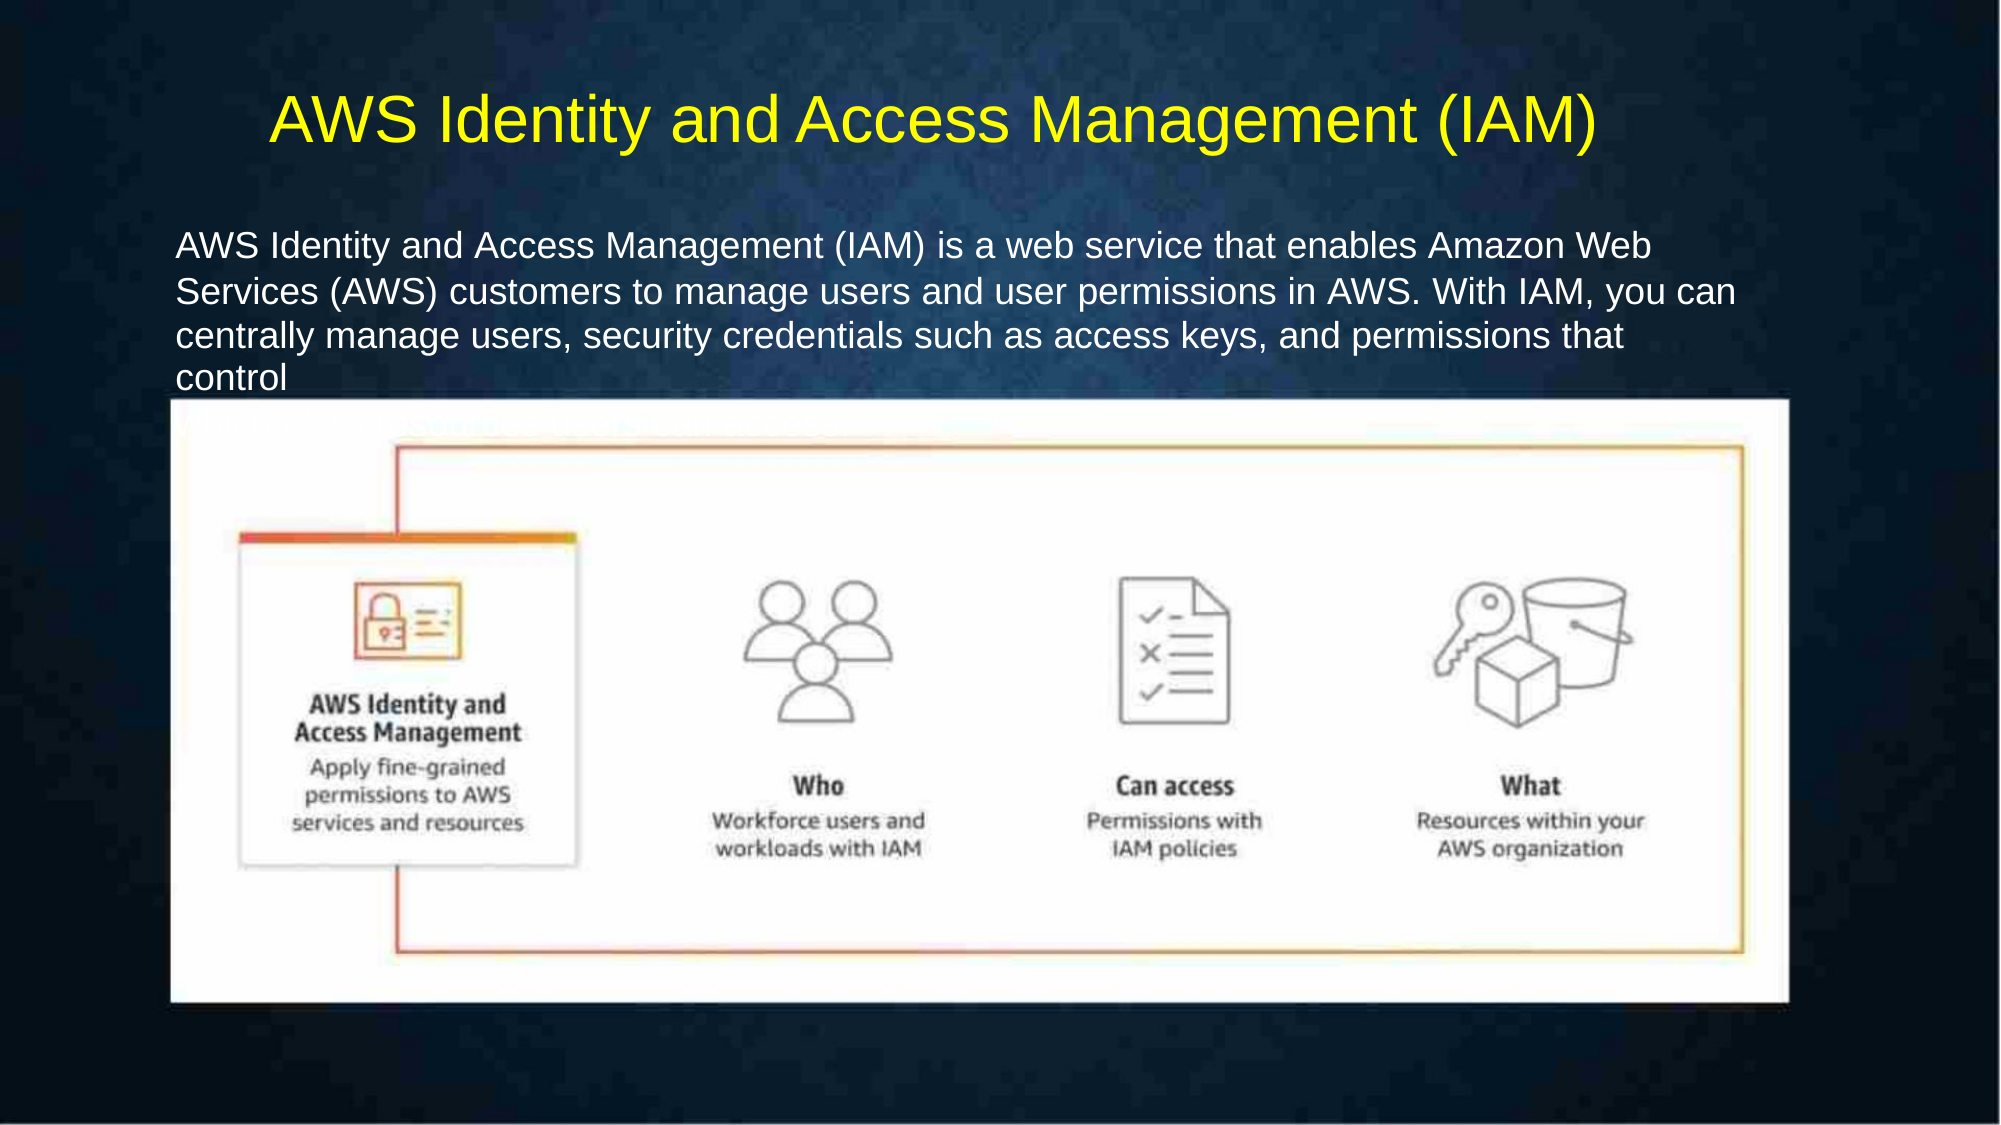

AWS Identity and Access Management (IAM)
AWS Identity and Access Management (IAM) is a web service that enables Amazon Web
Services (AWS) customers to manage users and user permissions in AWS. With IAM, you can
centrally manage users, security credentials such as access keys, and permissions that
control
which AWS resources users can access.